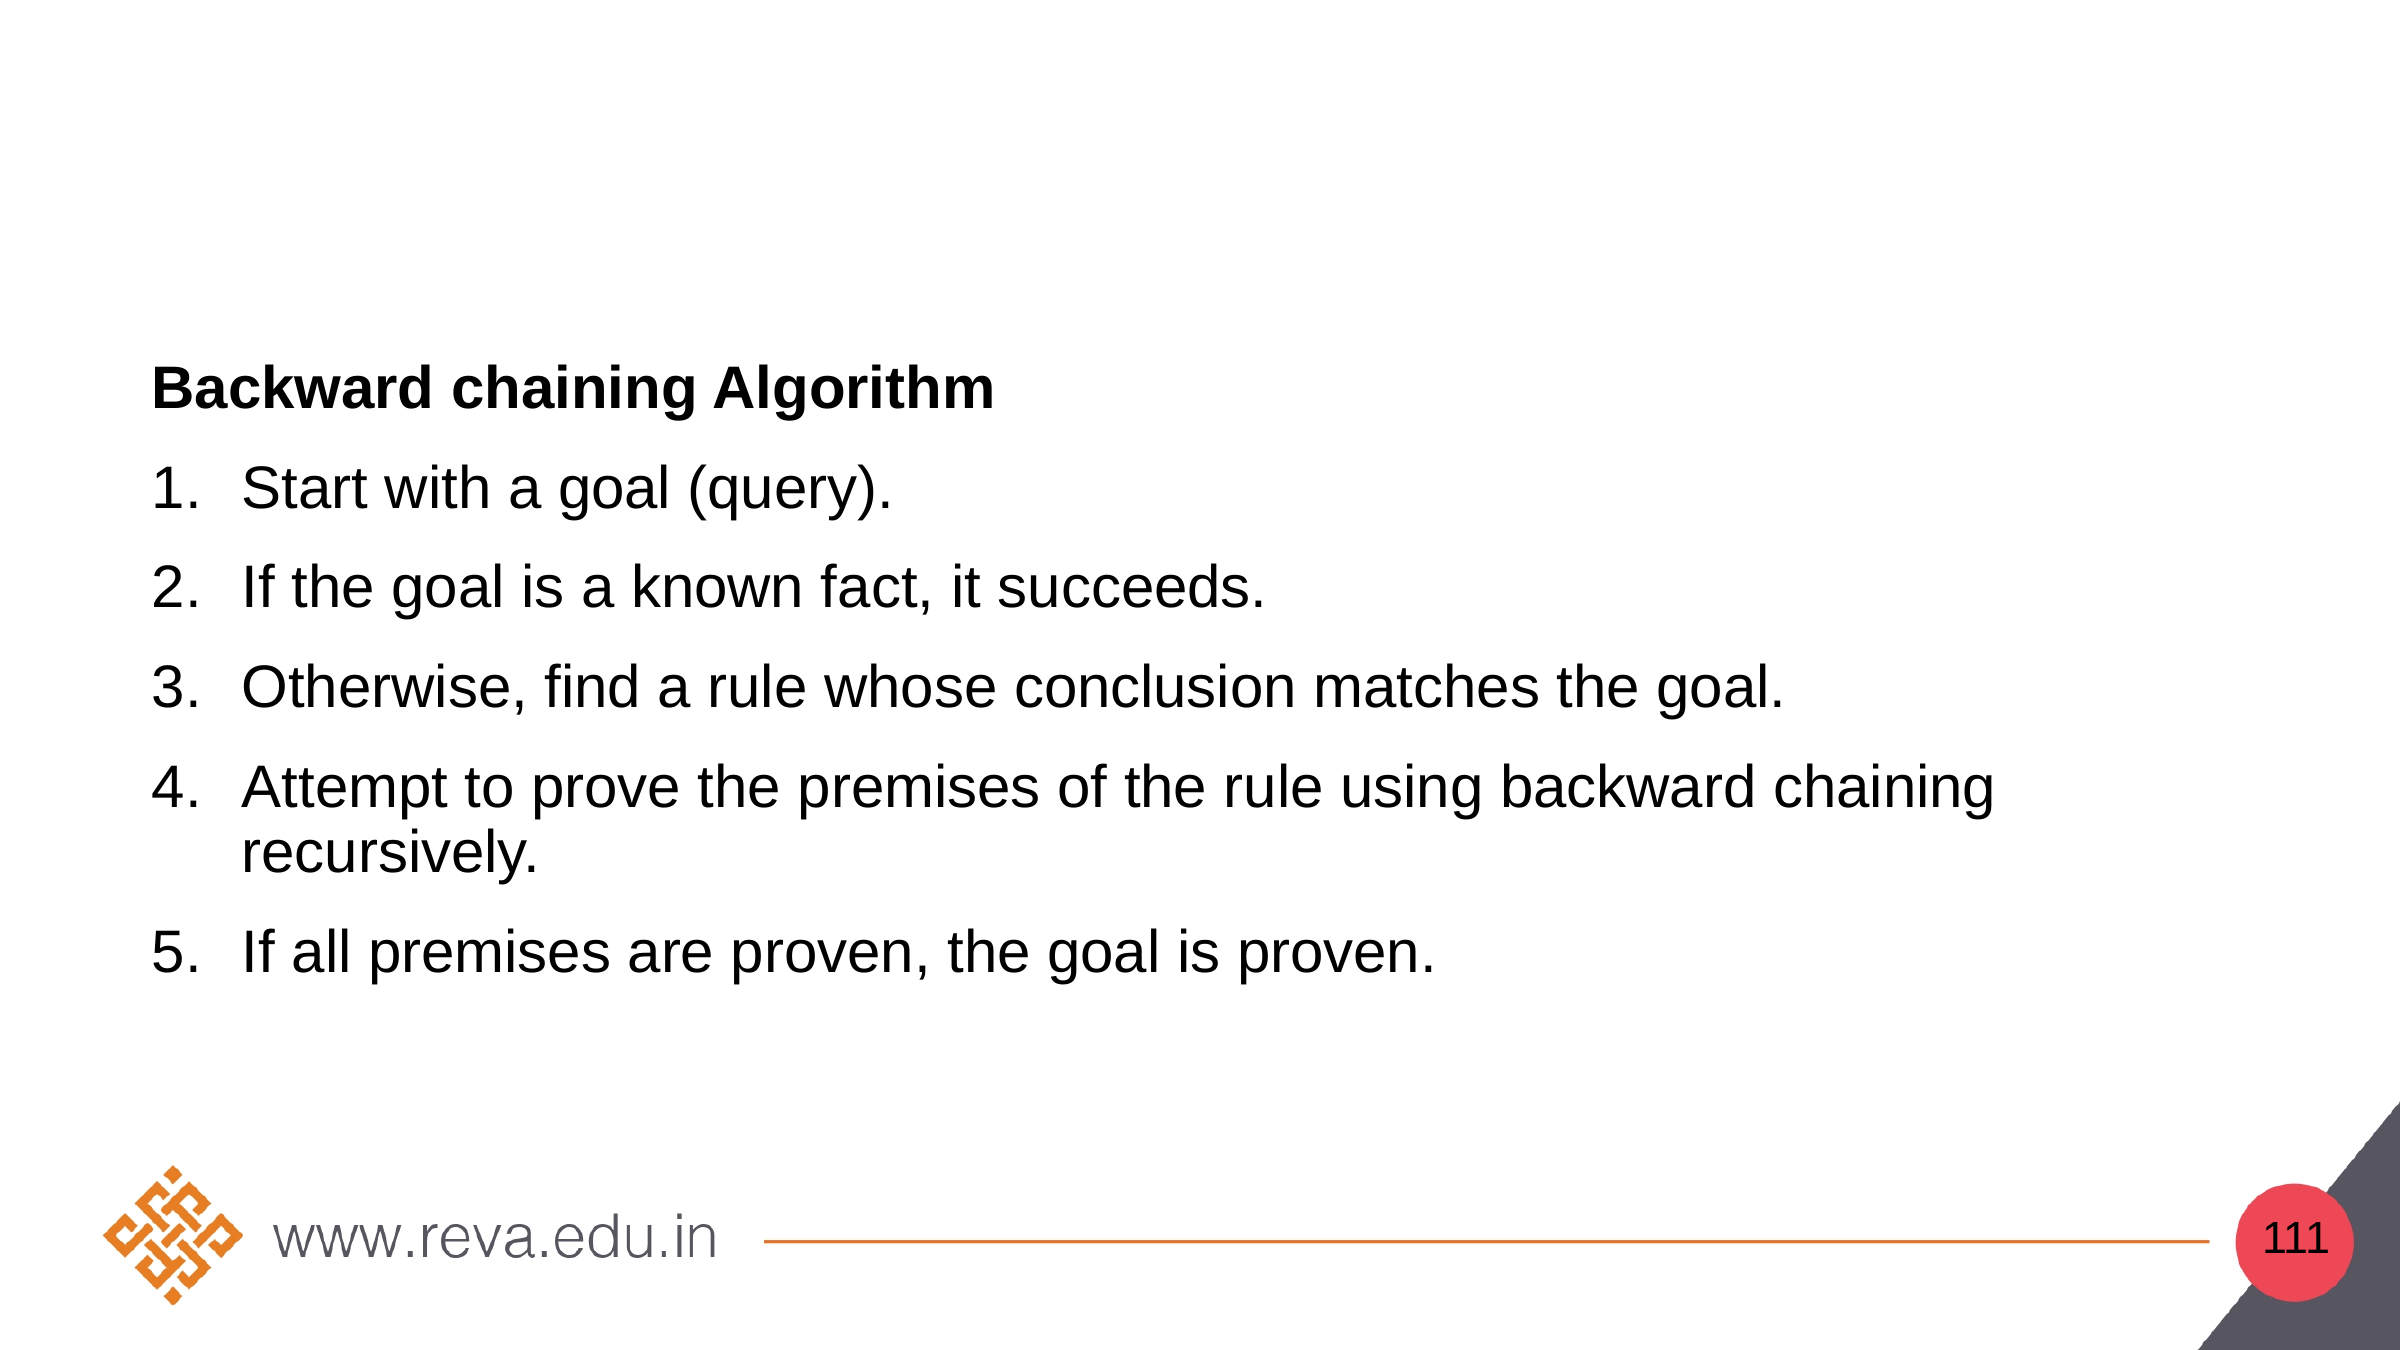

#
Backward chaining Algorithm
Start with a goal (query).
If the goal is a known fact, it succeeds.
Otherwise, find a rule whose conclusion matches the goal.
Attempt to prove the premises of the rule using backward chaining recursively.
If all premises are proven, the goal is proven.

111